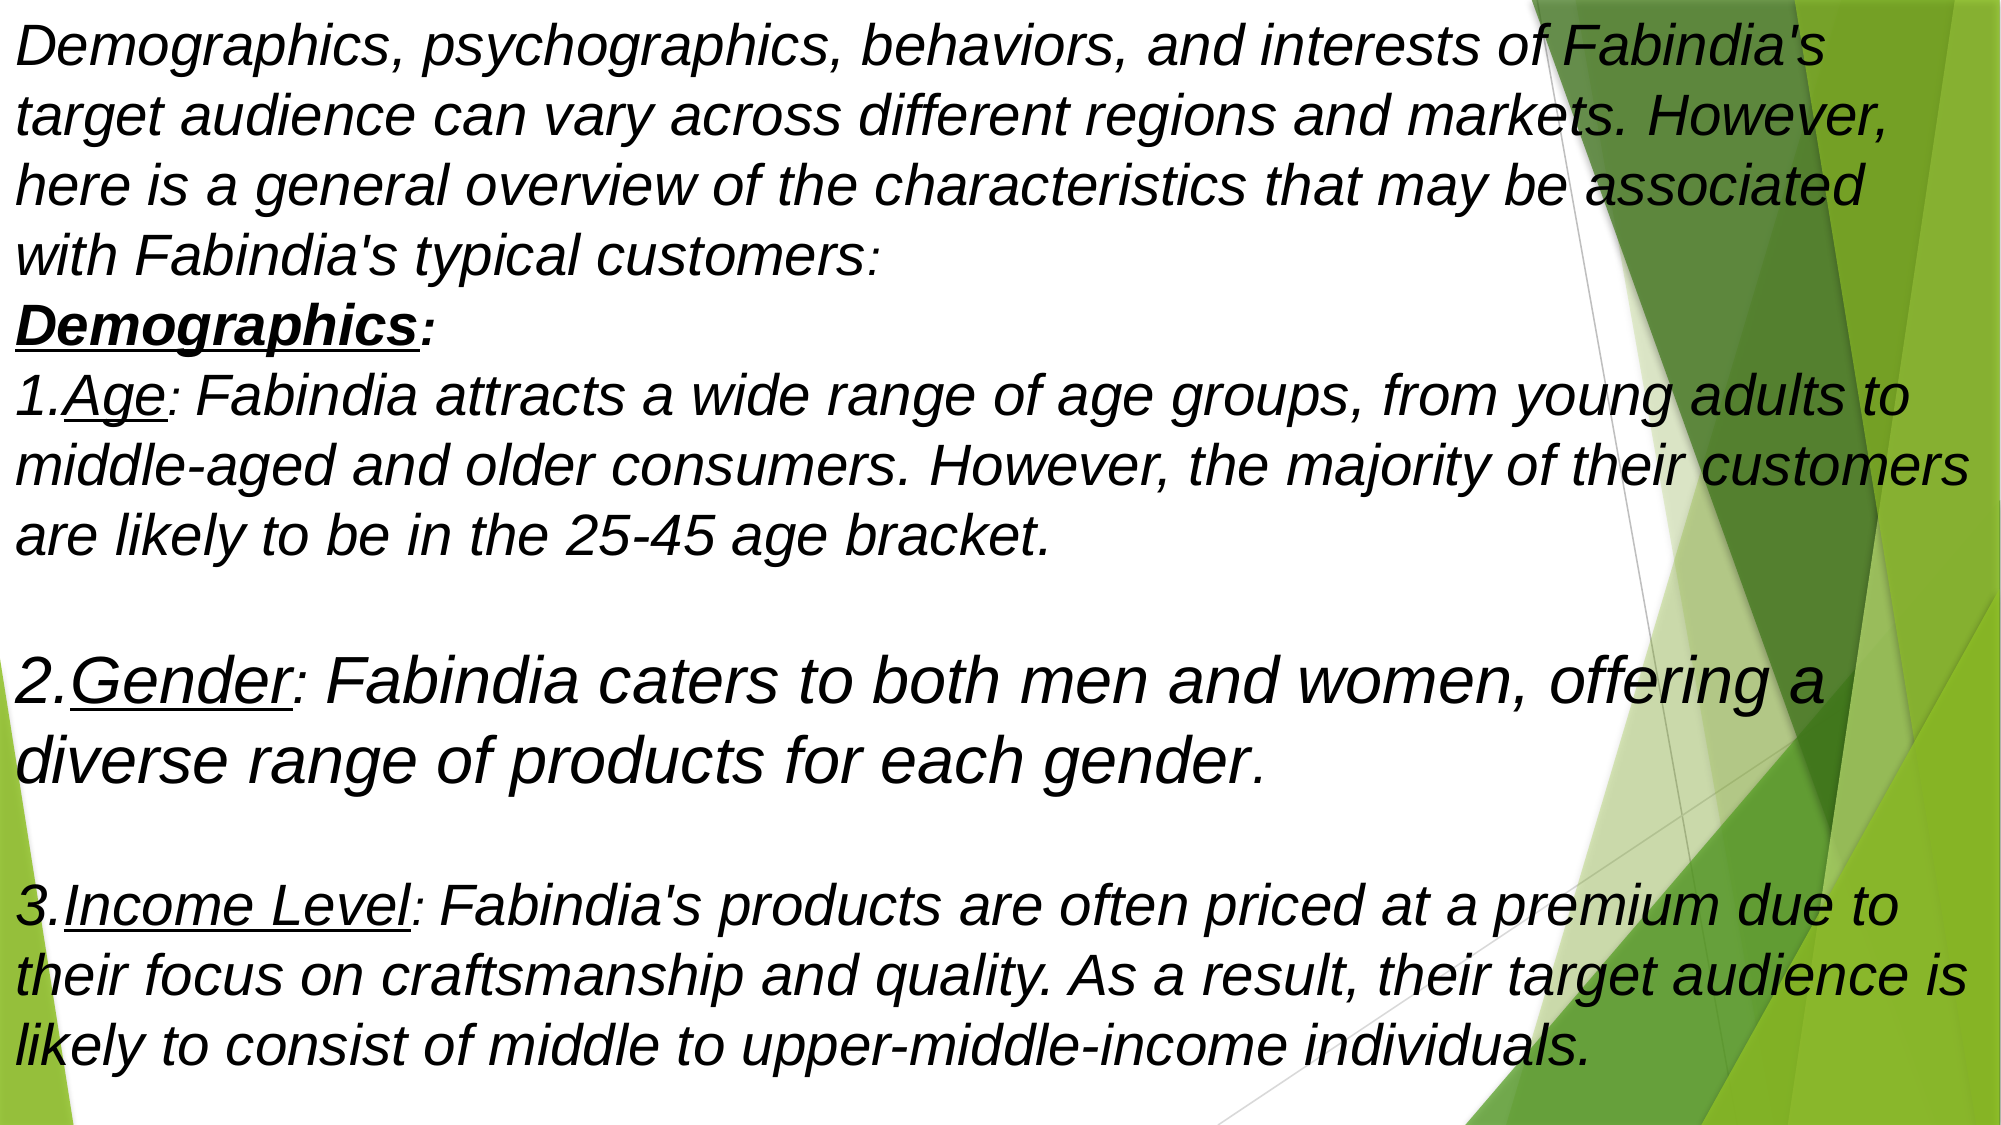

Demographics, psychographics, behaviors, and interests of Fabindia's target audience can vary across different regions and markets. However, here is a general overview of the characteristics that may be associated with Fabindia's typical customers:
Demographics:
Age: Fabindia attracts a wide range of age groups, from young adults to middle-aged and older consumers. However, the majority of their customers are likely to be in the 25-45 age bracket.

Gender: Fabindia caters to both men and women, offering a diverse range of products for each gender.

Income Level: Fabindia's products are often priced at a premium due to their focus on craftsmanship and quality. As a result, their target audience is likely to consist of middle to upper-middle-income individuals.